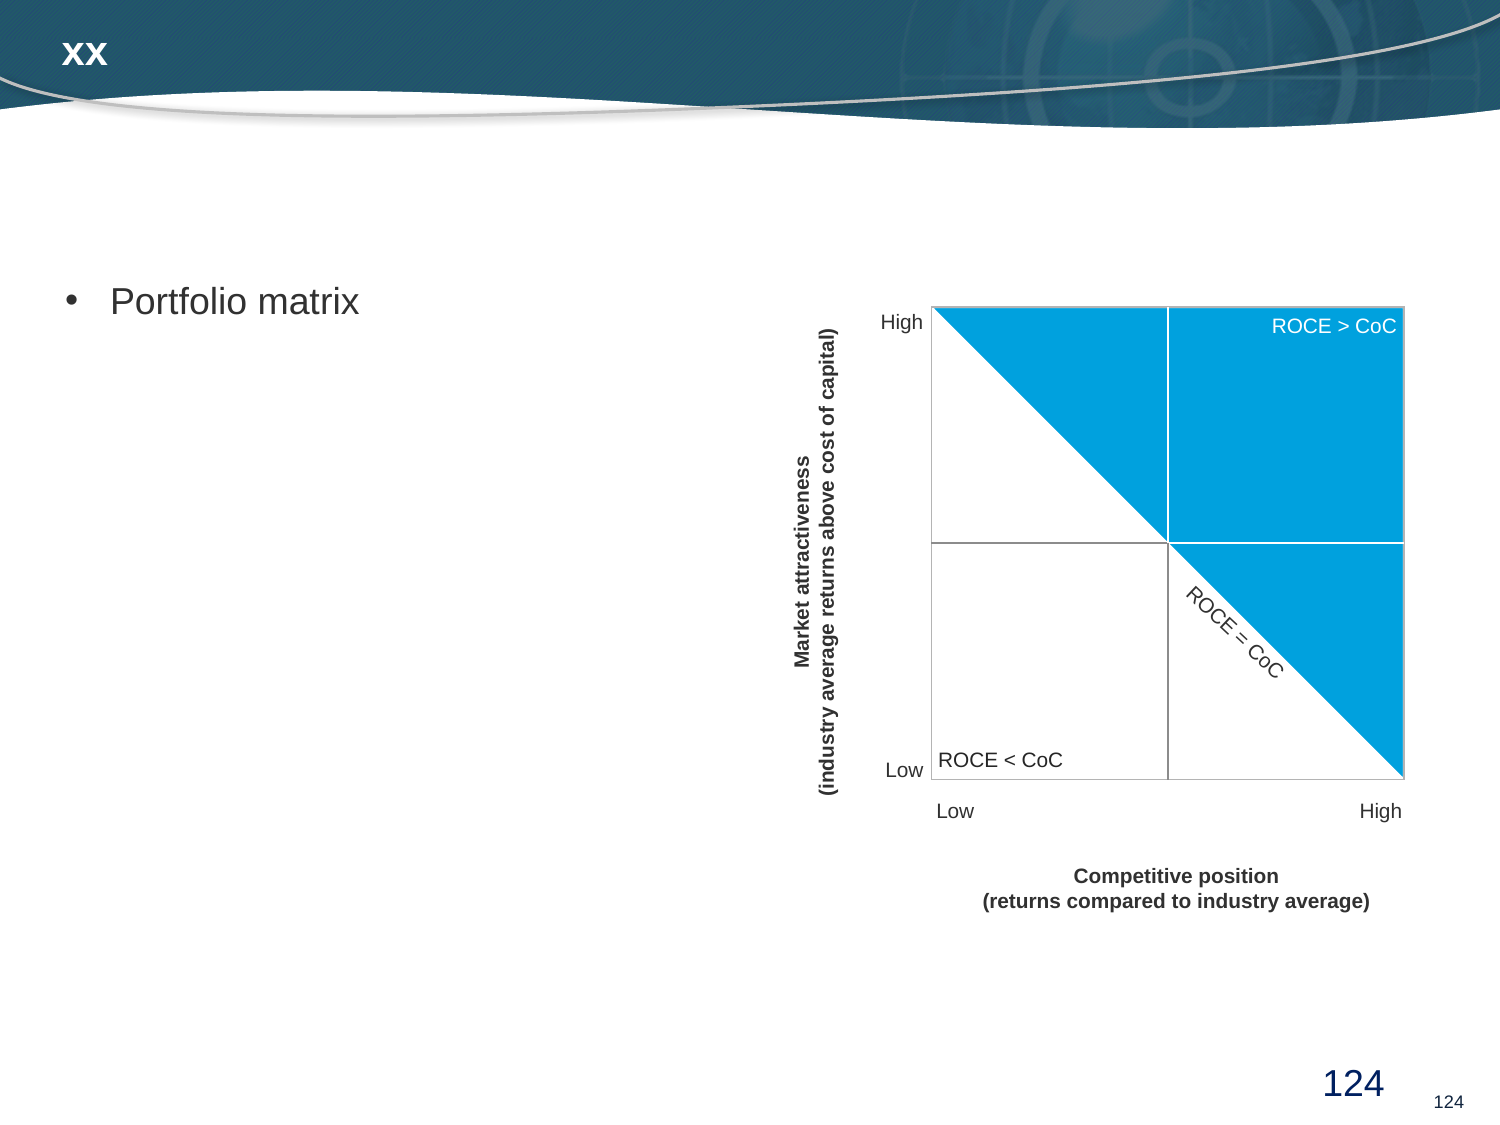

# xx
Portfolio matrix

High
ROCE > CoC
Market attractiveness
(industry average returns above cost of capital)
ROCE = CoC
ROCE < CoC
Low
Low
High
Competitive position
(returns compared to industry average)
124